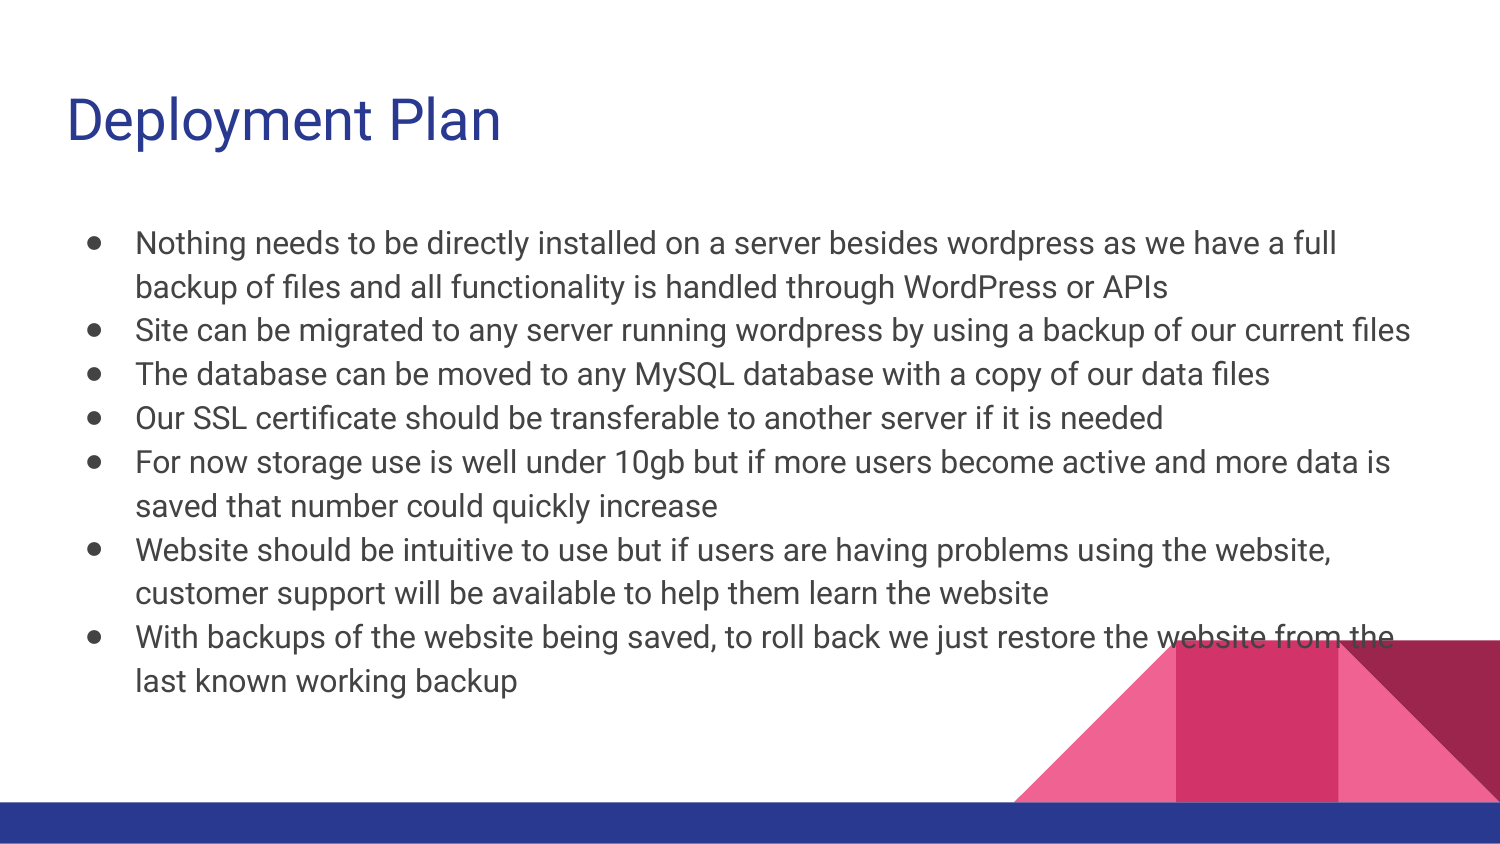

# Deployment Plan
Nothing needs to be directly installed on a server besides wordpress as we have a full backup of files and all functionality is handled through WordPress or APIs
Site can be migrated to any server running wordpress by using a backup of our current files
The database can be moved to any MySQL database with a copy of our data files
Our SSL certificate should be transferable to another server if it is needed
For now storage use is well under 10gb but if more users become active and more data is saved that number could quickly increase
Website should be intuitive to use but if users are having problems using the website, customer support will be available to help them learn the website
With backups of the website being saved, to roll back we just restore the website from the last known working backup